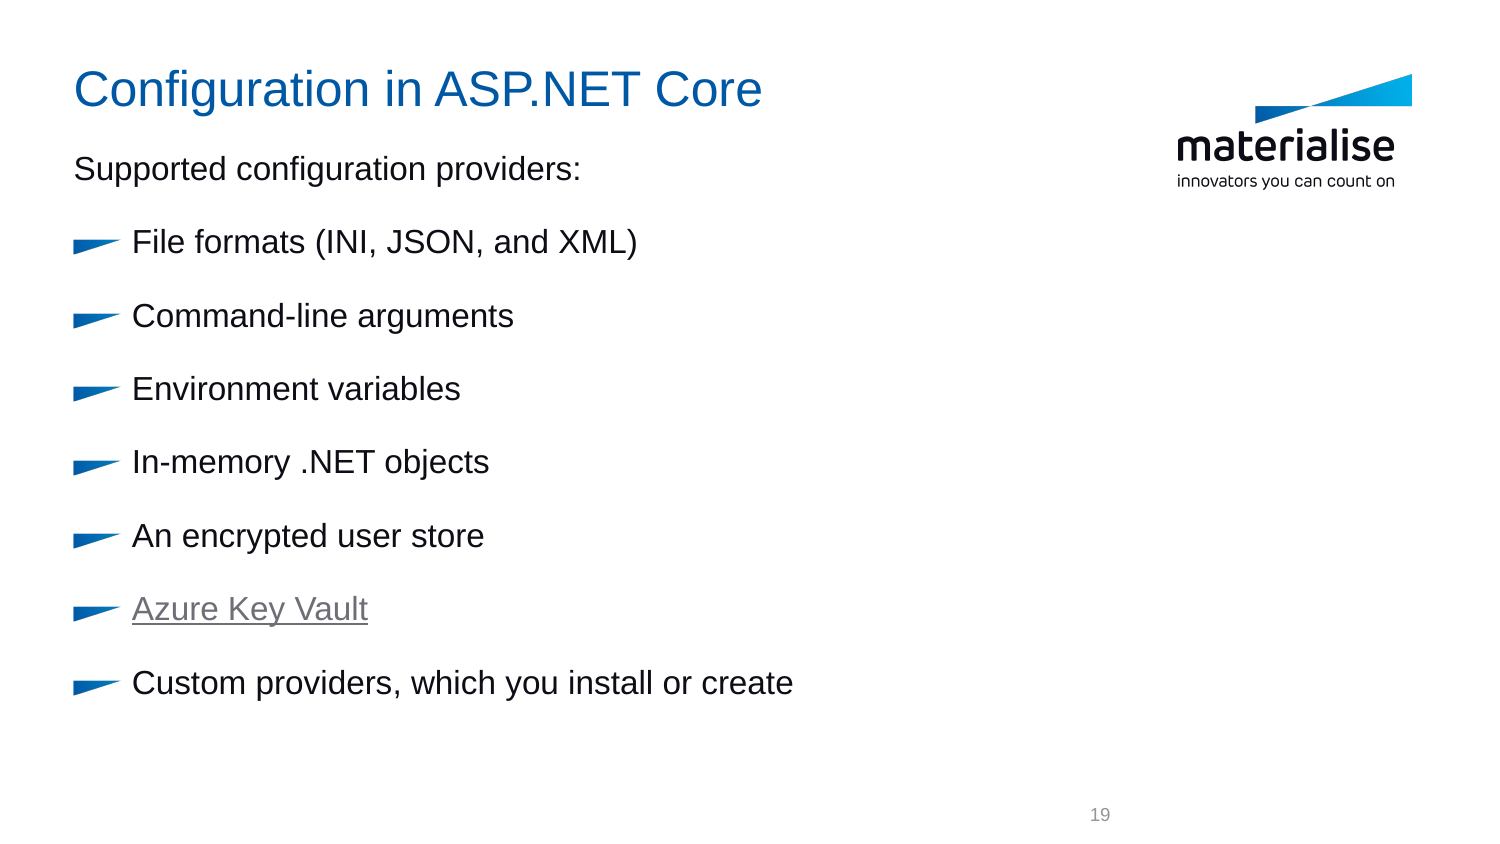

# Configuration in ASP.NET Core
Supported configuration providers:
File formats (INI, JSON, and XML)
Command-line arguments
Environment variables
In-memory .NET objects
An encrypted user store
Azure Key Vault
Custom providers, which you install or create
19